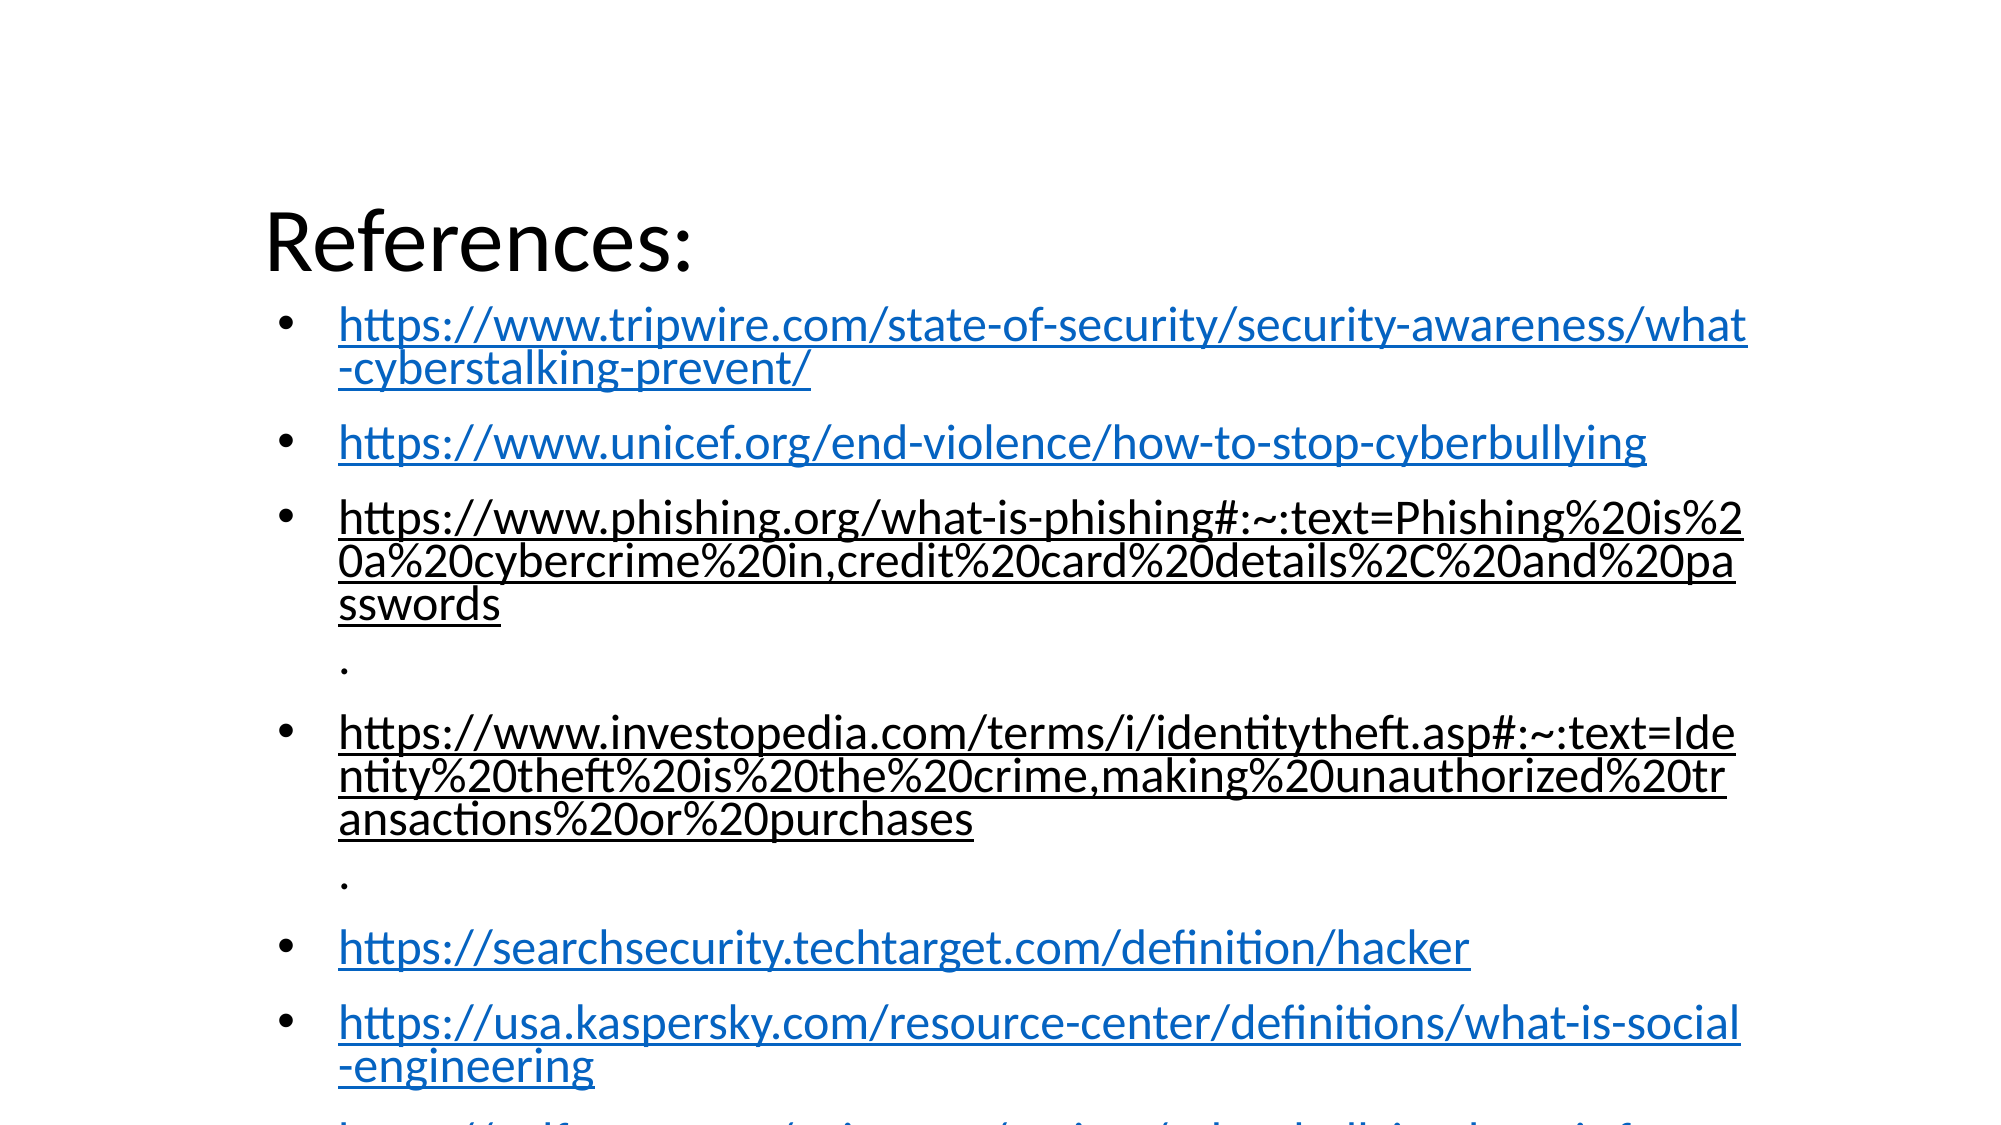

# References:
https://www.tripwire.com/state-of-security/security-awareness/what-cyberstalking-prevent/
https://www.unicef.org/end-violence/how-to-stop-cyberbullying
https://www.phishing.org/what-is-phishing#:~:text=Phishing%20is%20a%20cybercrime%20in,credit%20card%20details%2C%20and%20passwords.
https://www.investopedia.com/terms/i/identitytheft.asp#:~:text=Identity%20theft%20is%20the%20crime,making%20unauthorized%20transactions%20or%20purchases.
https://searchsecurity.techtarget.com/definition/hacker
https://usa.kaspersky.com/resource-center/definitions/what-is-social-engineering
https://gulfnews.com/going-out/society/cyber-bullying-hear-it-from-victims-in-uae-1.2224629